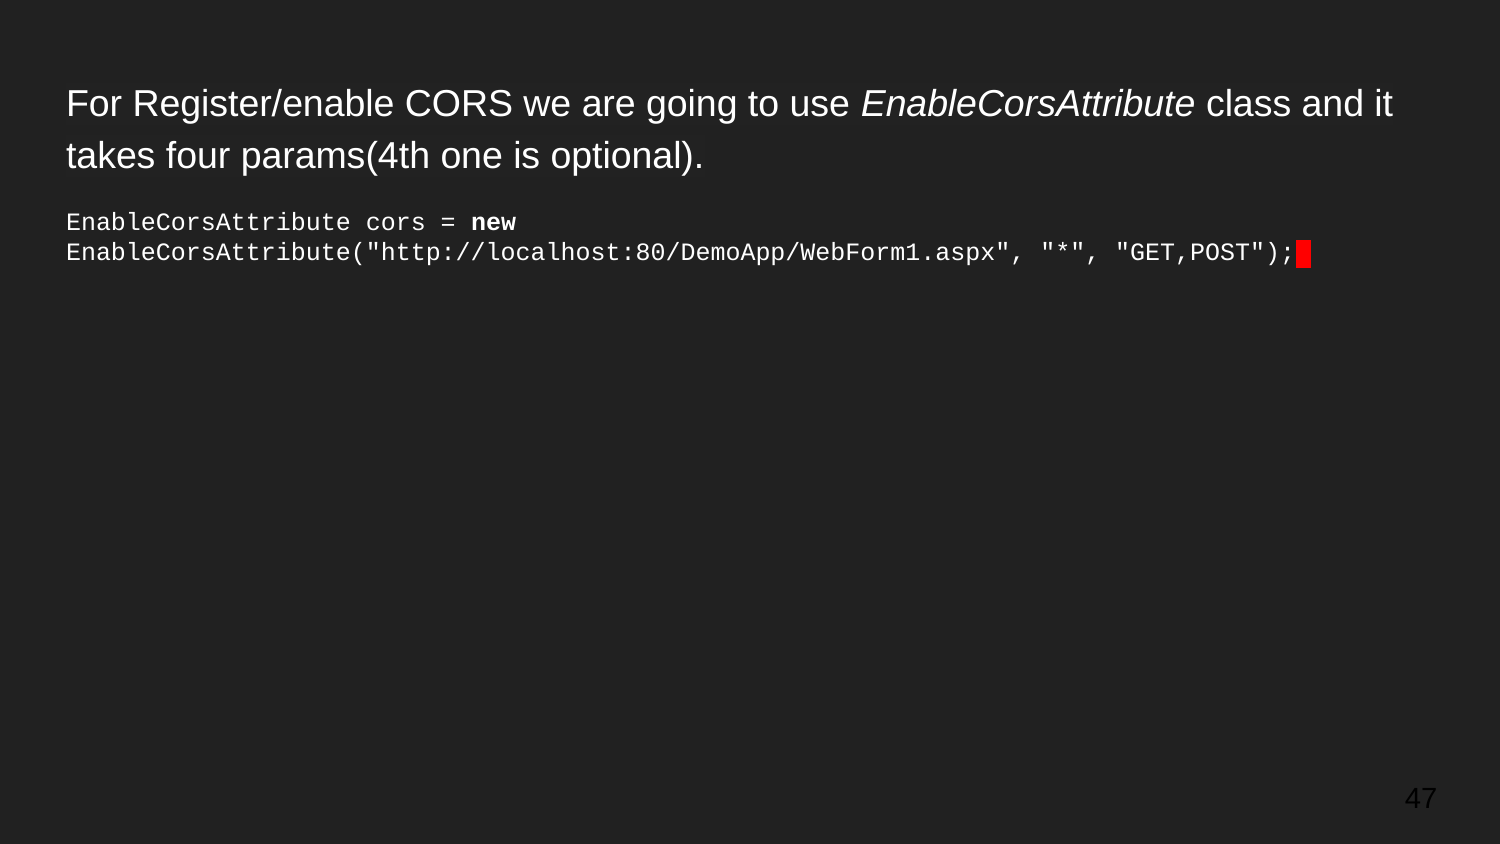

For Register/enable CORS we are going to use EnableCorsAttribute class and it takes four params(4th one is optional).

EnableCorsAttribute cors = new EnableCorsAttribute("http://localhost:80/DemoApp/WebForm1.aspx", "*", "GET,POST");

47